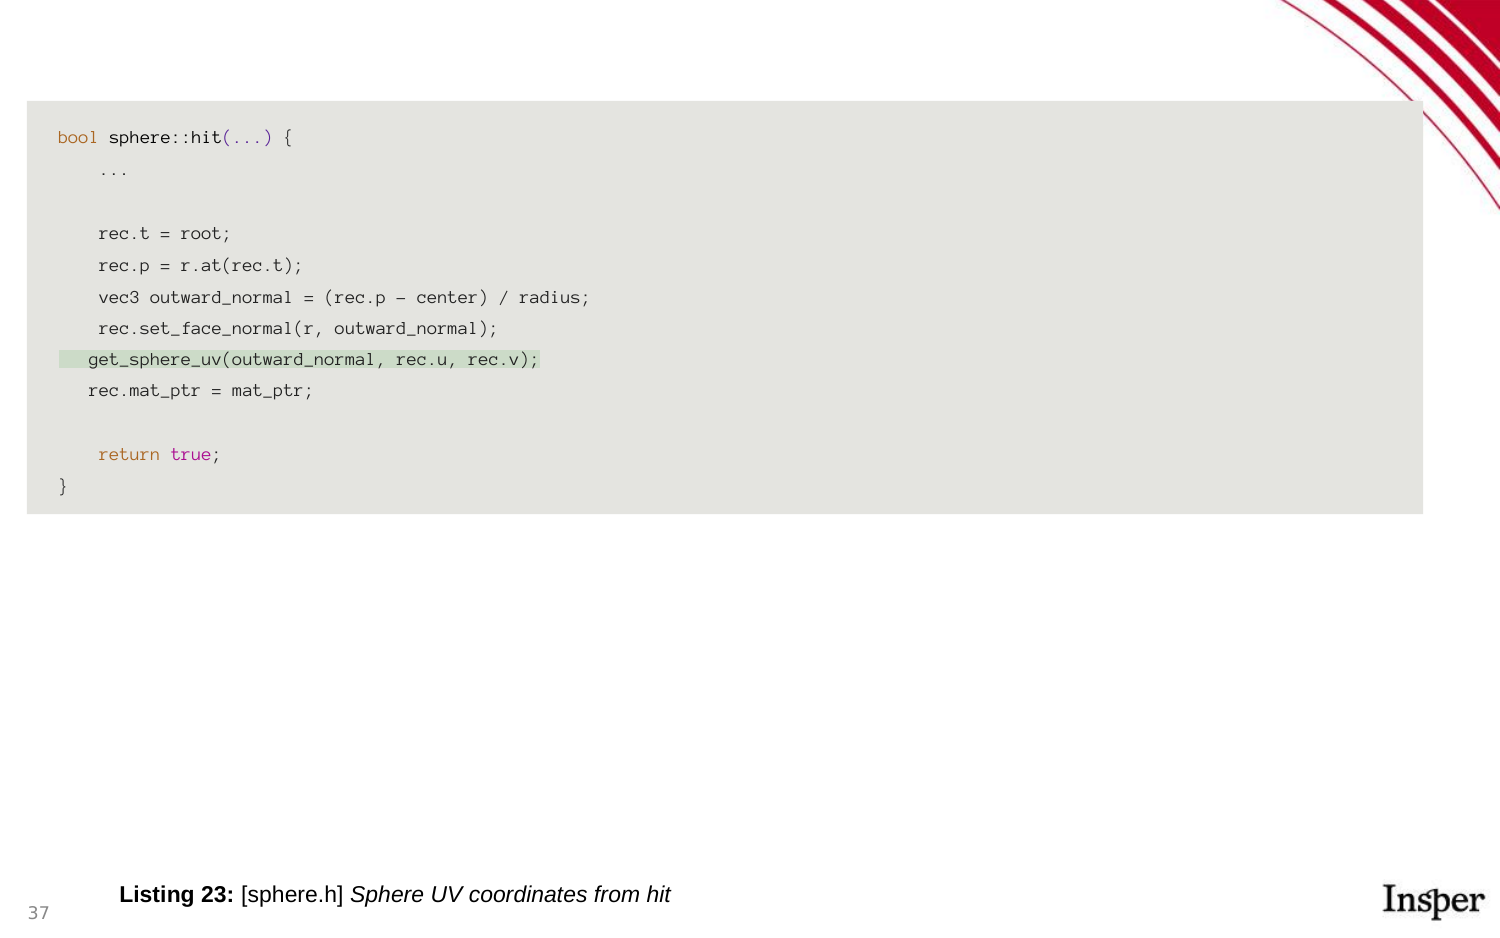

#
bool sphere::hit(...) {
    ...

    rec.t = root;
    rec.p = r.at(rec.t);
    vec3 outward_normal = (rec.p - center) / radius;
    rec.set_face_normal(r, outward_normal);
   get_sphere_uv(outward_normal, rec.u, rec.v);
   rec.mat_ptr = mat_ptr;

    return true;
}
Listing 23: [sphere.h] Sphere UV coordinates from hit
37